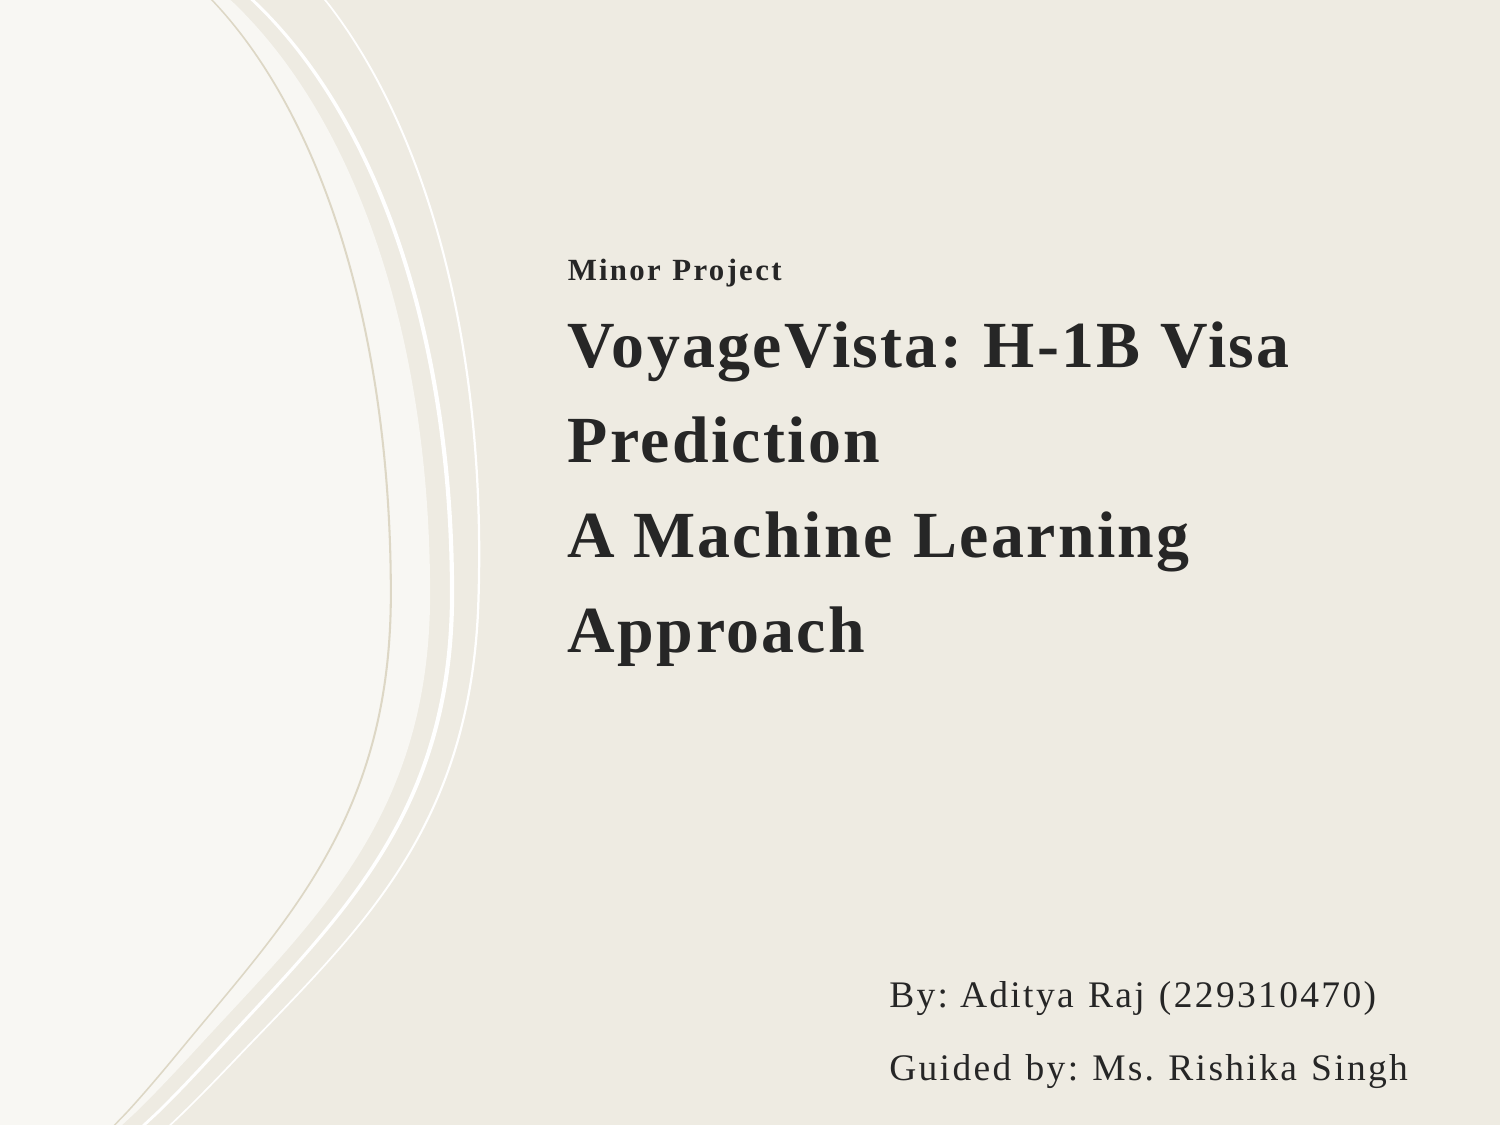

# Minor Project VoyageVista: H-1B Visa Prediction A Machine Learning Approach
By: Aditya Raj (229310470)
Guided by: Ms. Rishika Singh